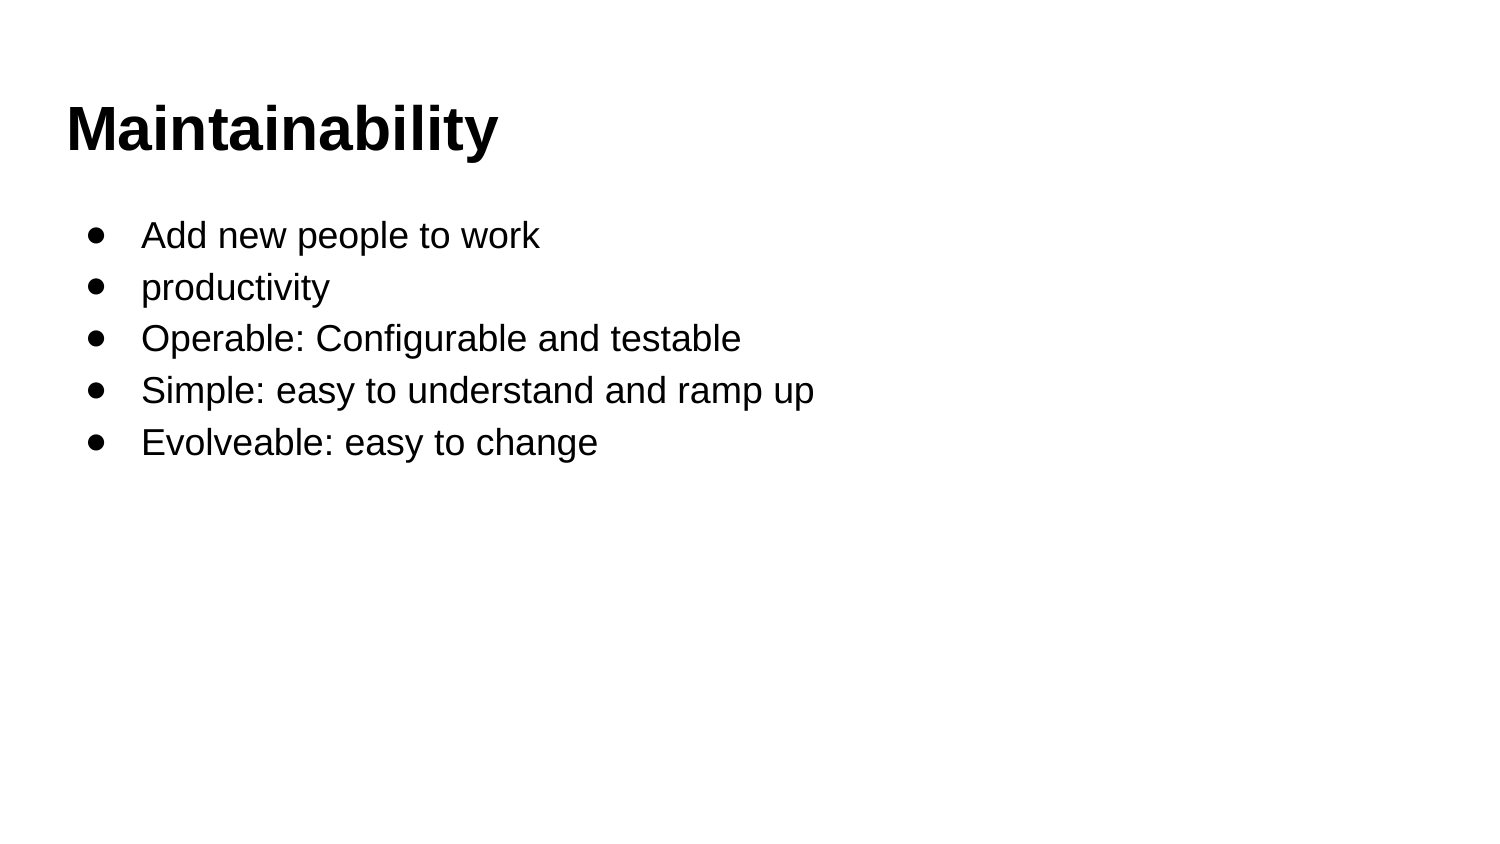

# Maintainability
Add new people to work
productivity
Operable: Configurable and testable
Simple: easy to understand and ramp up
Evolveable: easy to change